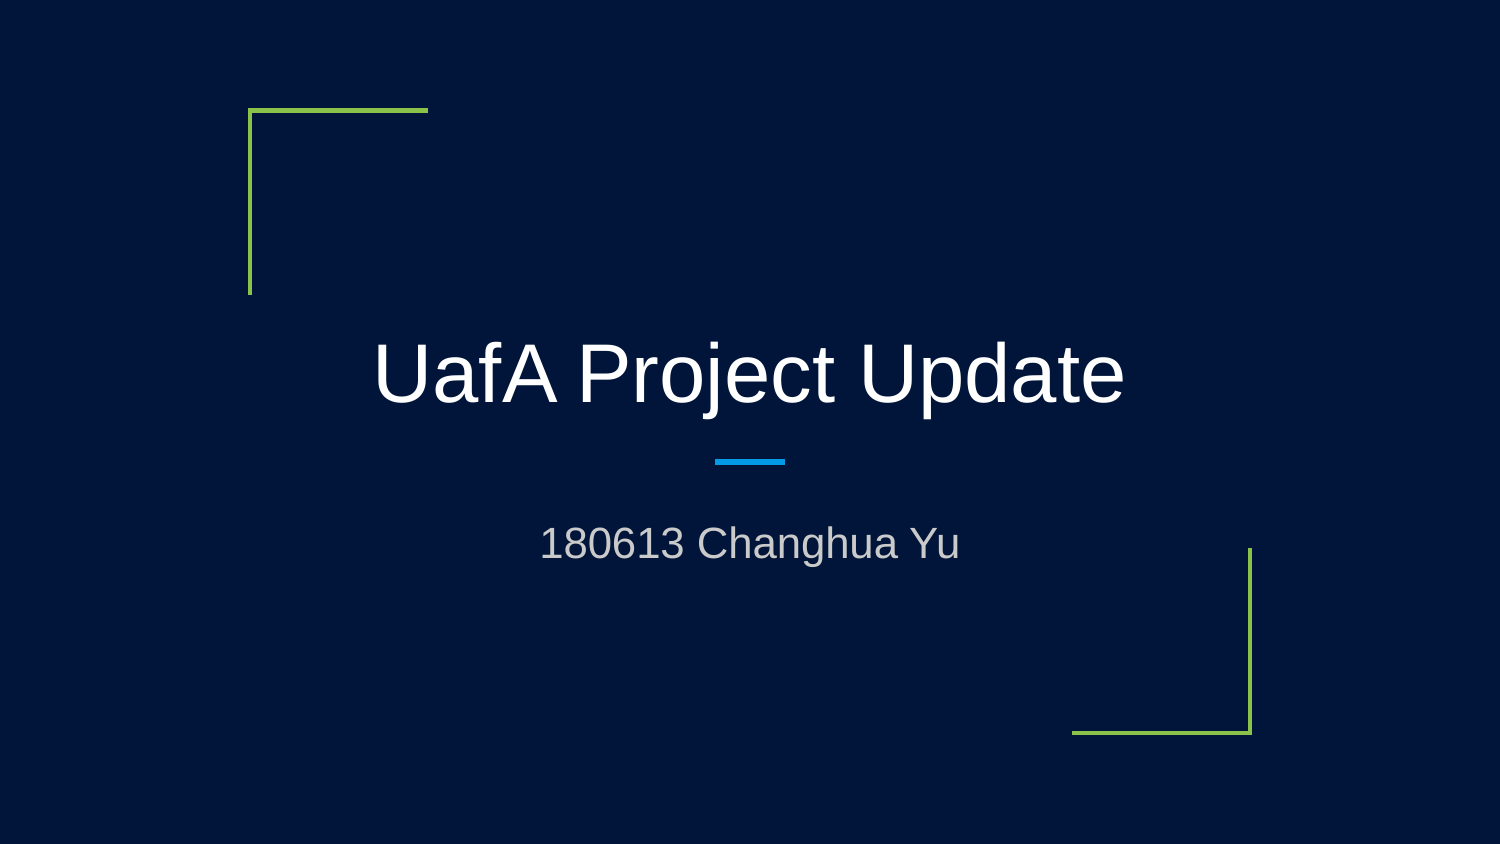

# UafA Project Update
180613 Changhua Yu